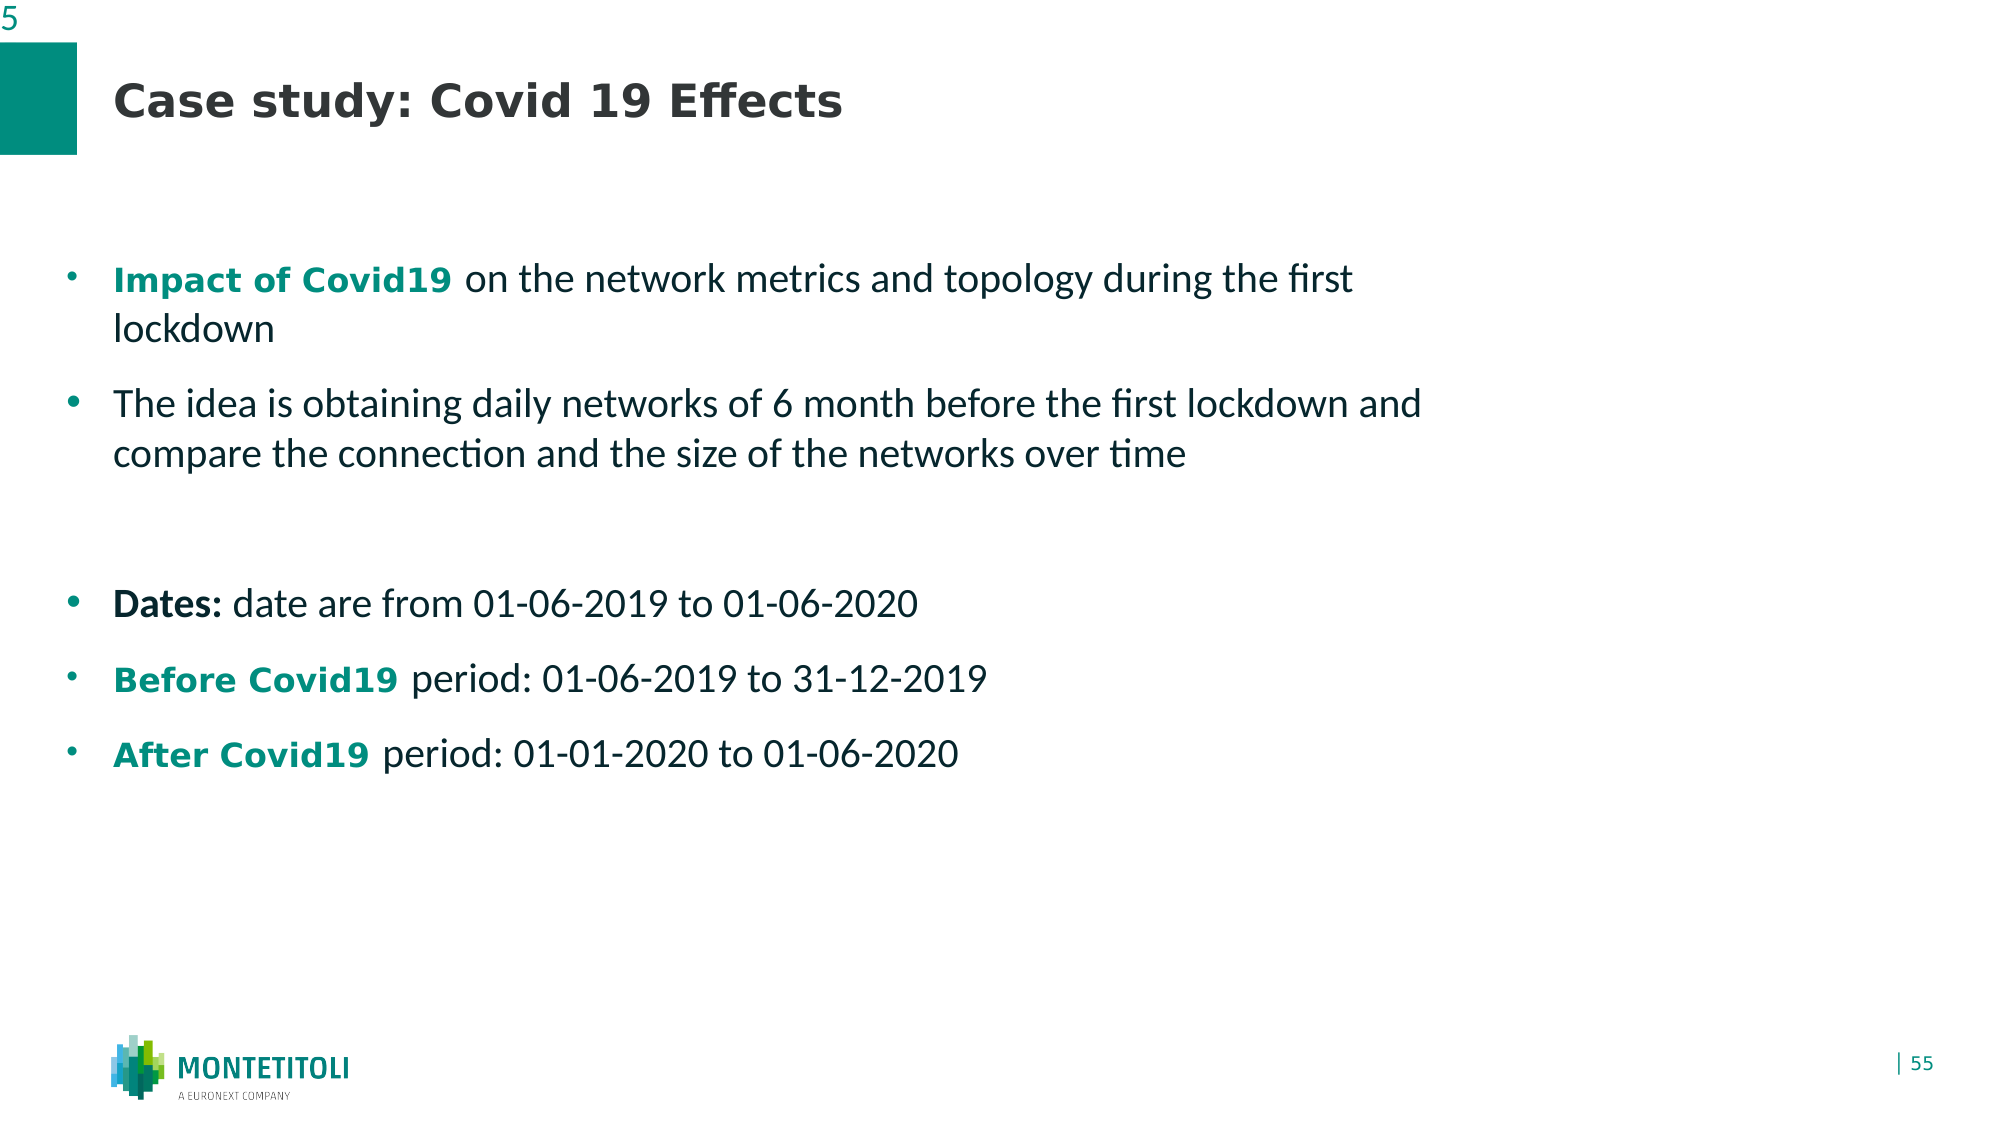

# Case study: Covid 19 Effects
Impact of Covid19 on the network metrics and topology during the first lockdown
The idea is obtaining daily networks of 6 month before the first lockdown and compare the connection and the size of the networks over time

Dates: date are from 01-06-2019 to 01-06-2020
Before Covid19 period: 01-06-2019 to 31-12-2019
After Covid19 period: 01-01-2020 to 01-06-2020